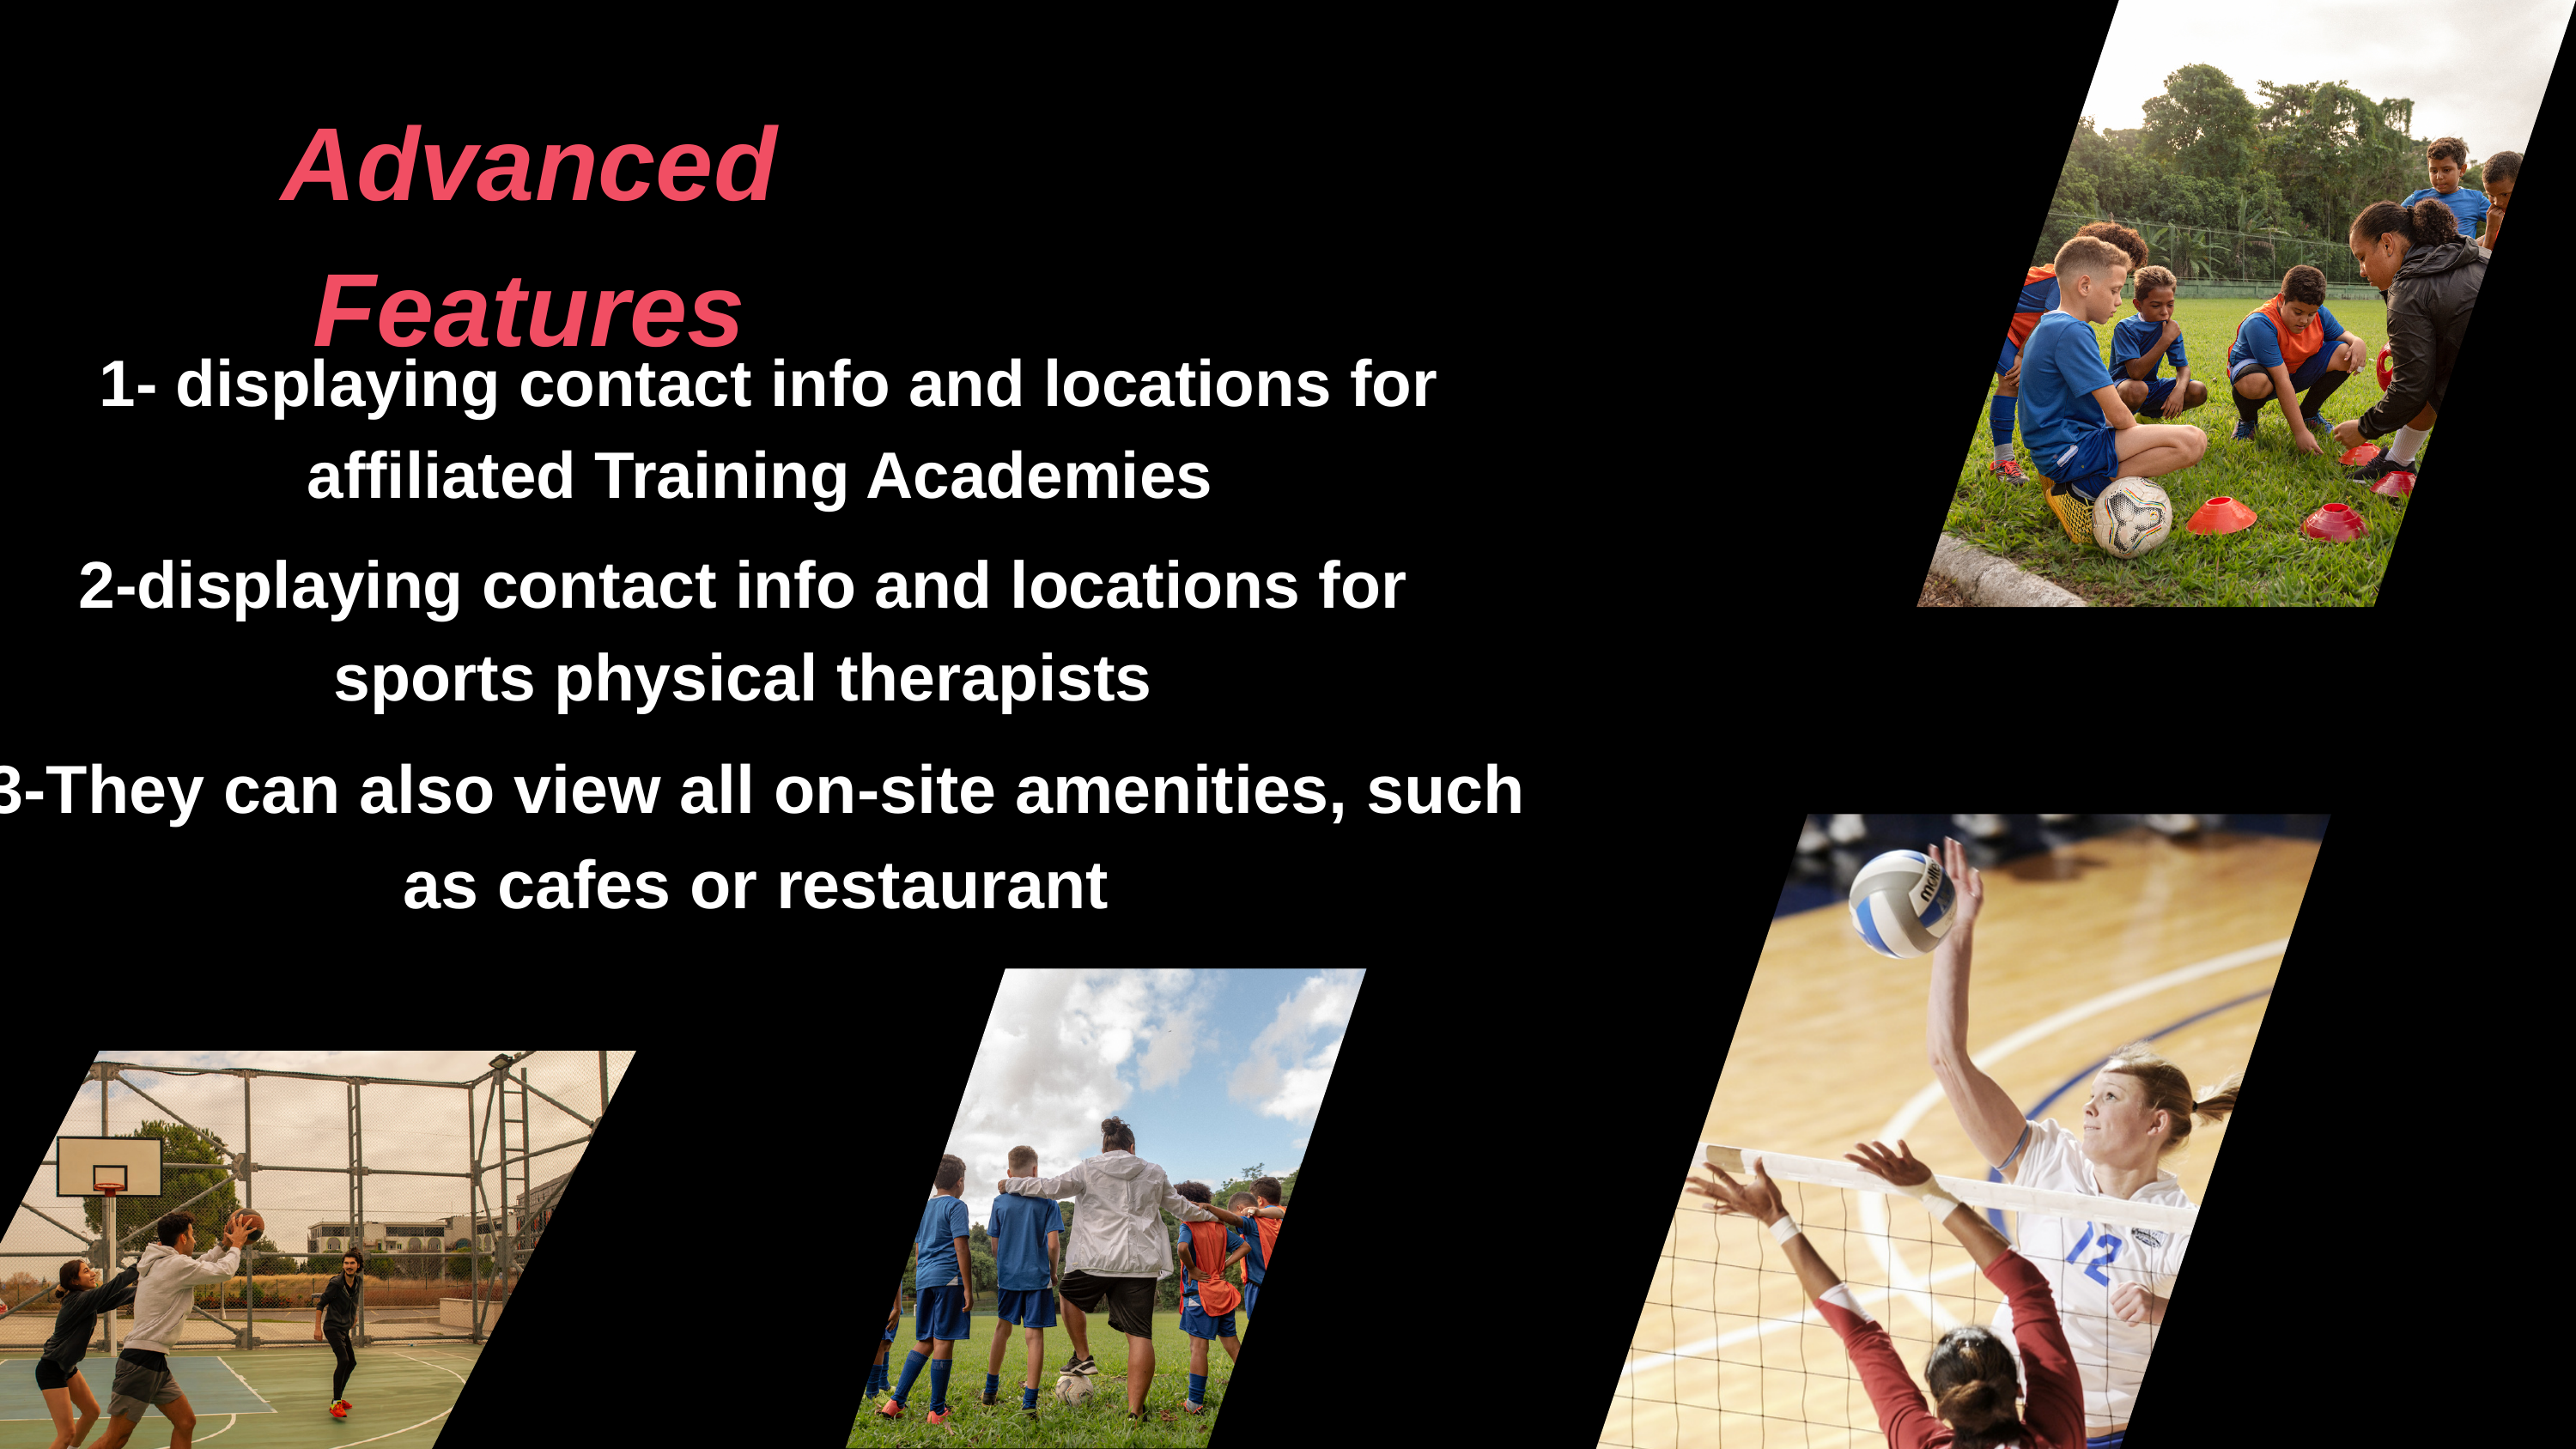

Advanced Features
1- displaying contact info and locations for affiliated Training Academies
2-displaying contact info and locations for sports physical therapists
3-They can also view all on-site amenities, such as cafes or restaurant